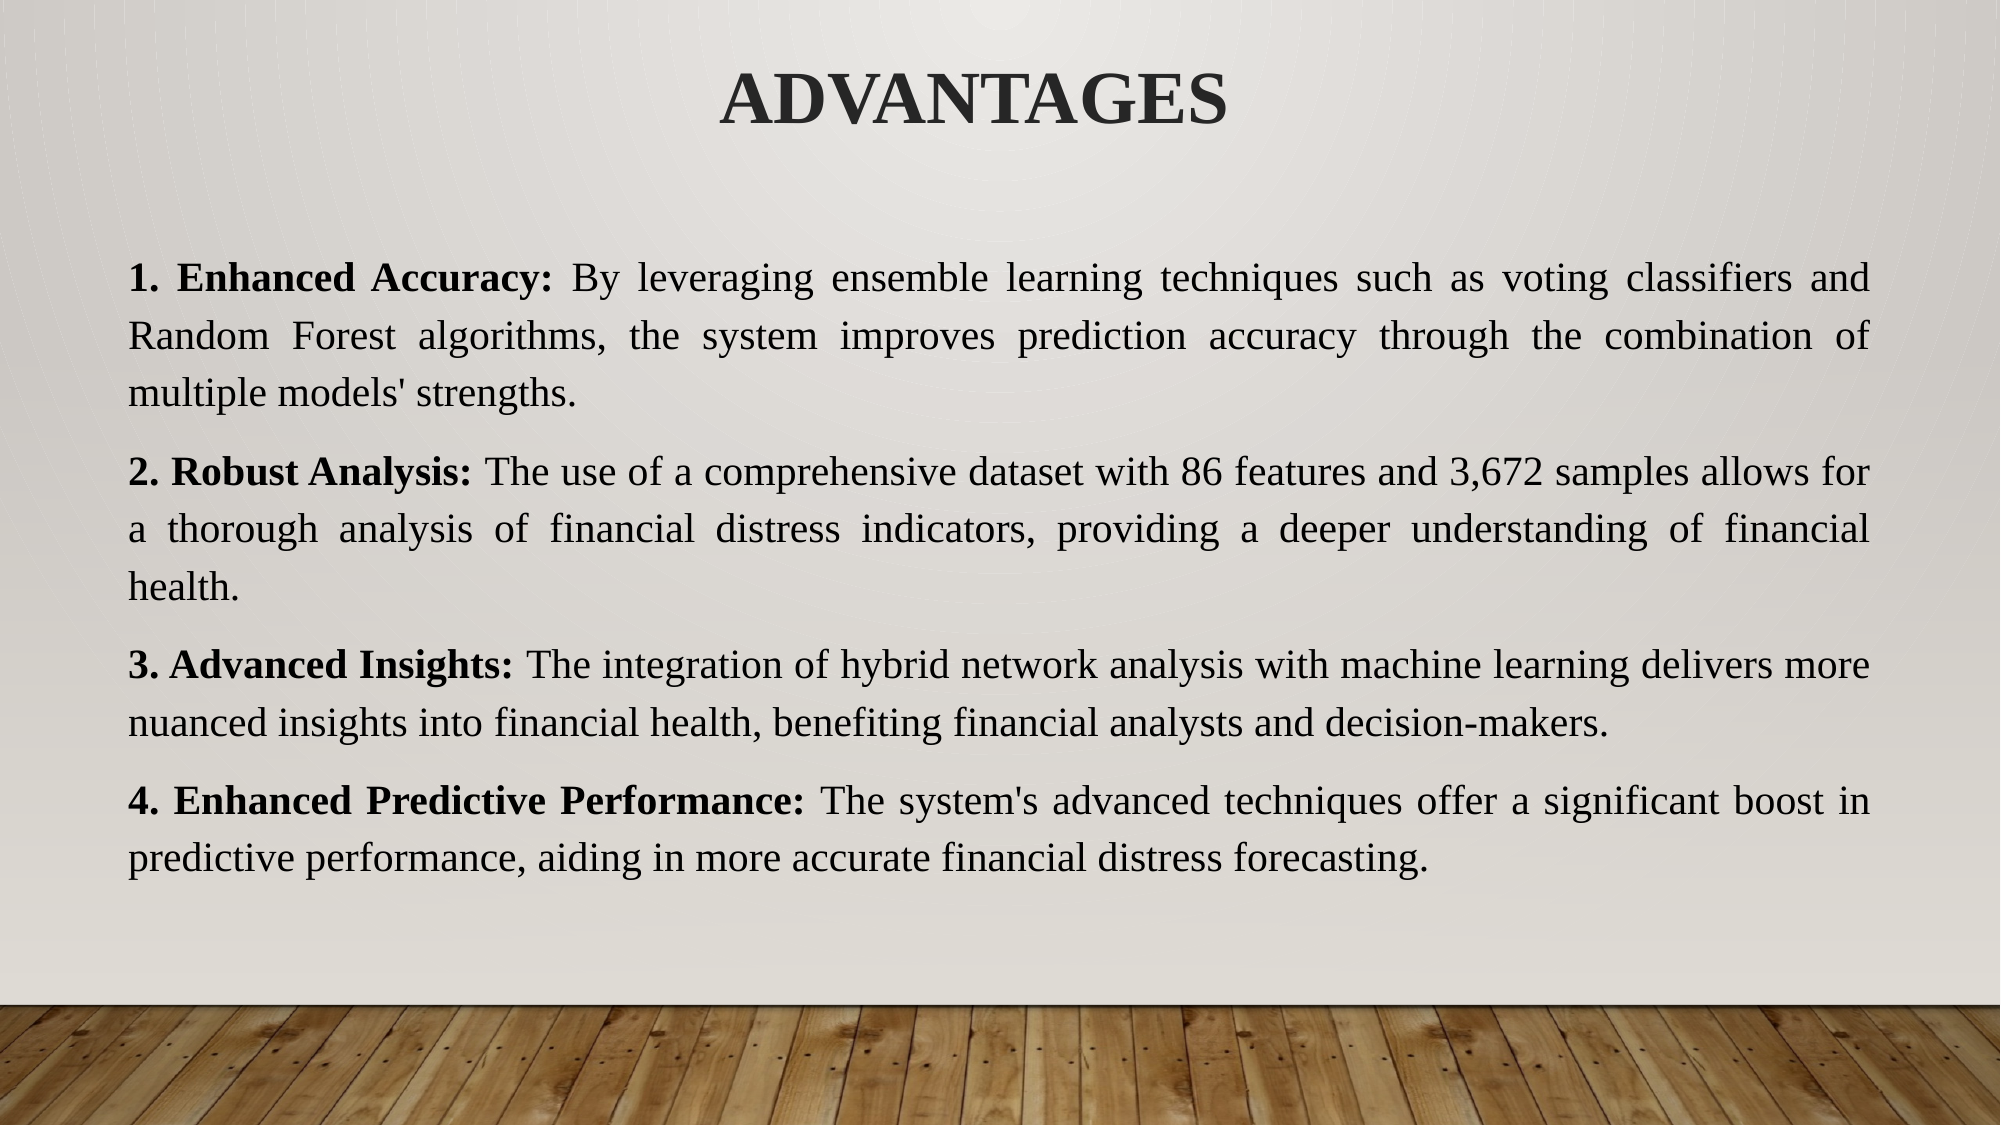

ADVANTAGES
1. Enhanced Accuracy: By leveraging ensemble learning techniques such as voting classifiers and Random Forest algorithms, the system improves prediction accuracy through the combination of multiple models' strengths.
2. Robust Analysis: The use of a comprehensive dataset with 86 features and 3,672 samples allows for a thorough analysis of financial distress indicators, providing a deeper understanding of financial health.
3. Advanced Insights: The integration of hybrid network analysis with machine learning delivers more nuanced insights into financial health, benefiting financial analysts and decision-makers.
4. Enhanced Predictive Performance: The system's advanced techniques offer a significant boost in predictive performance, aiding in more accurate financial distress forecasting.